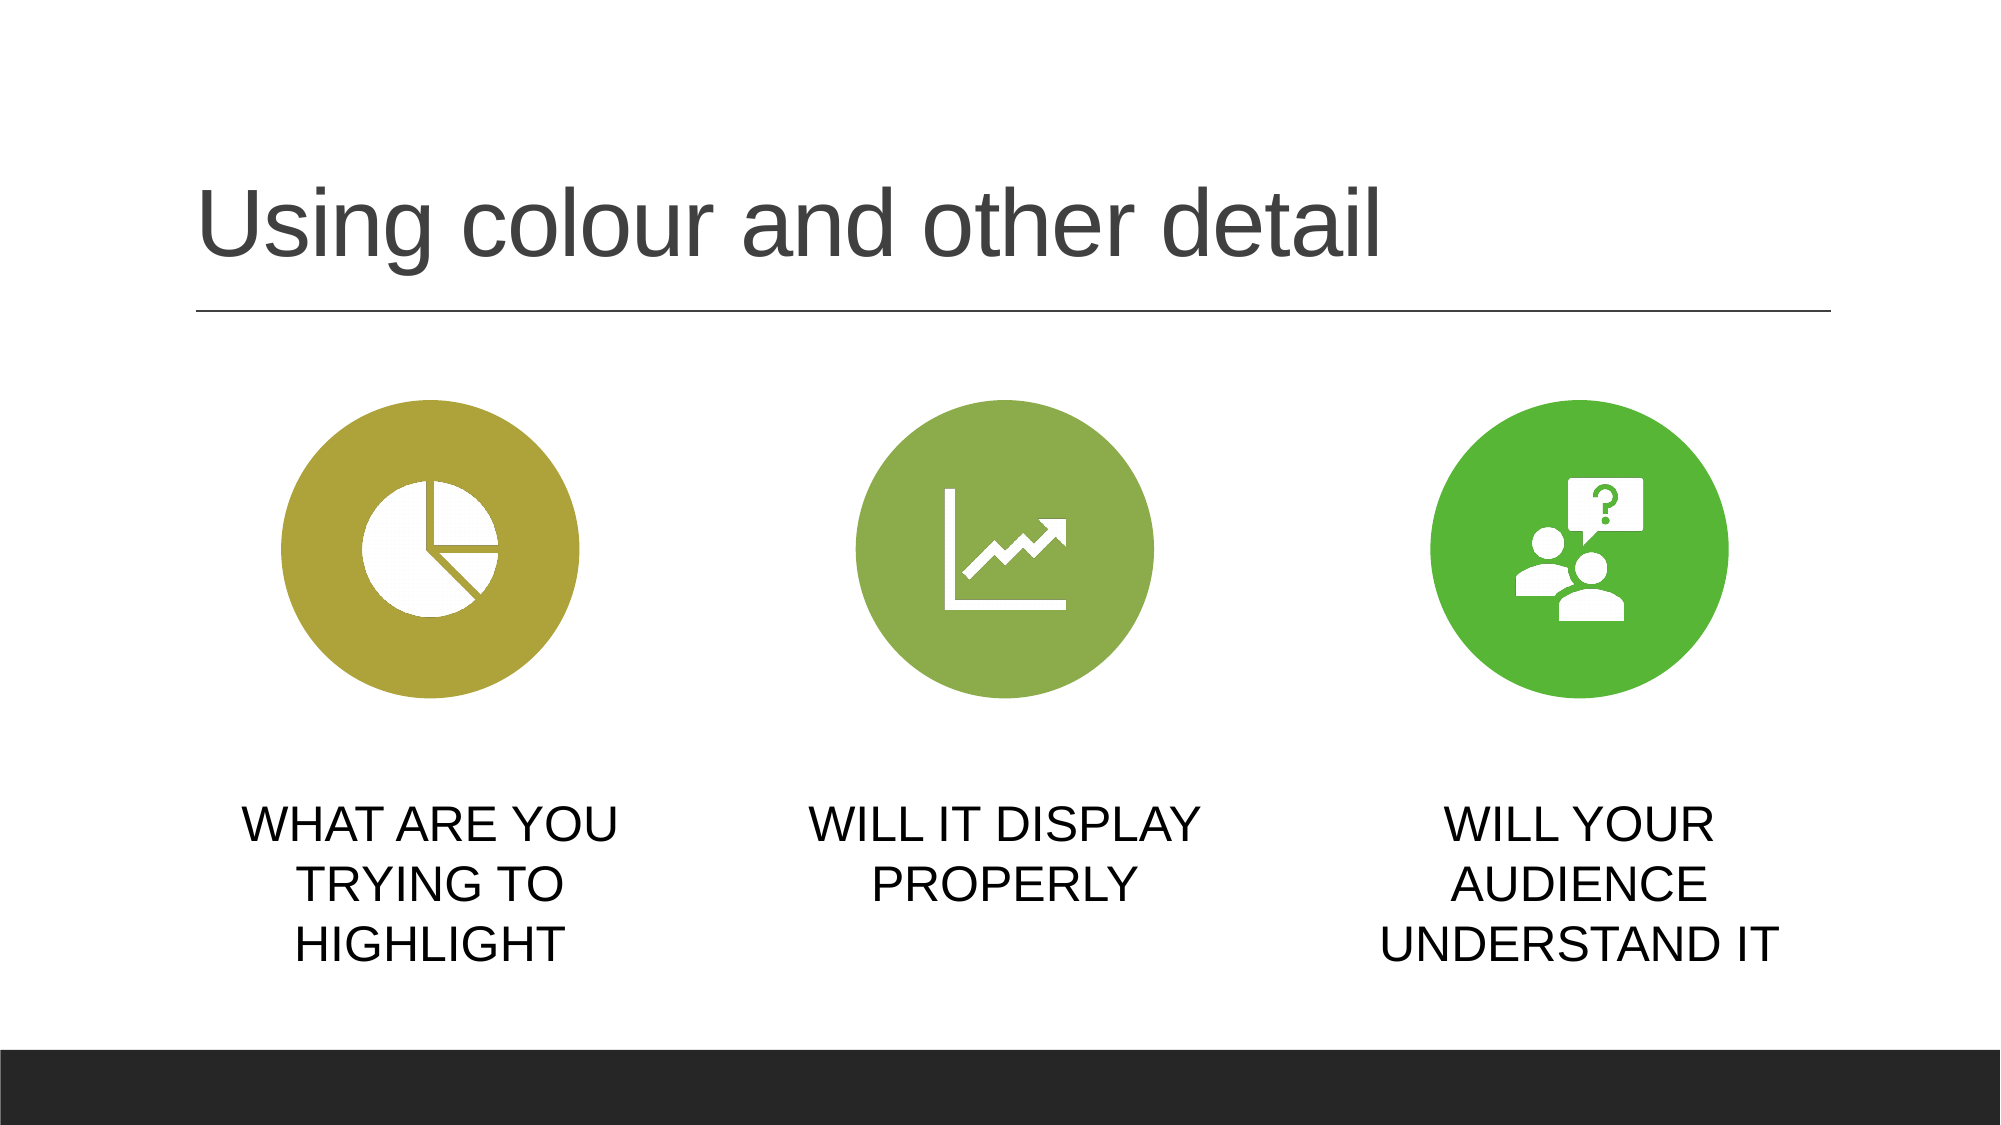

# Using colour and other detail
What are you trying to highlight
Will it display properly
Will your audience understand it